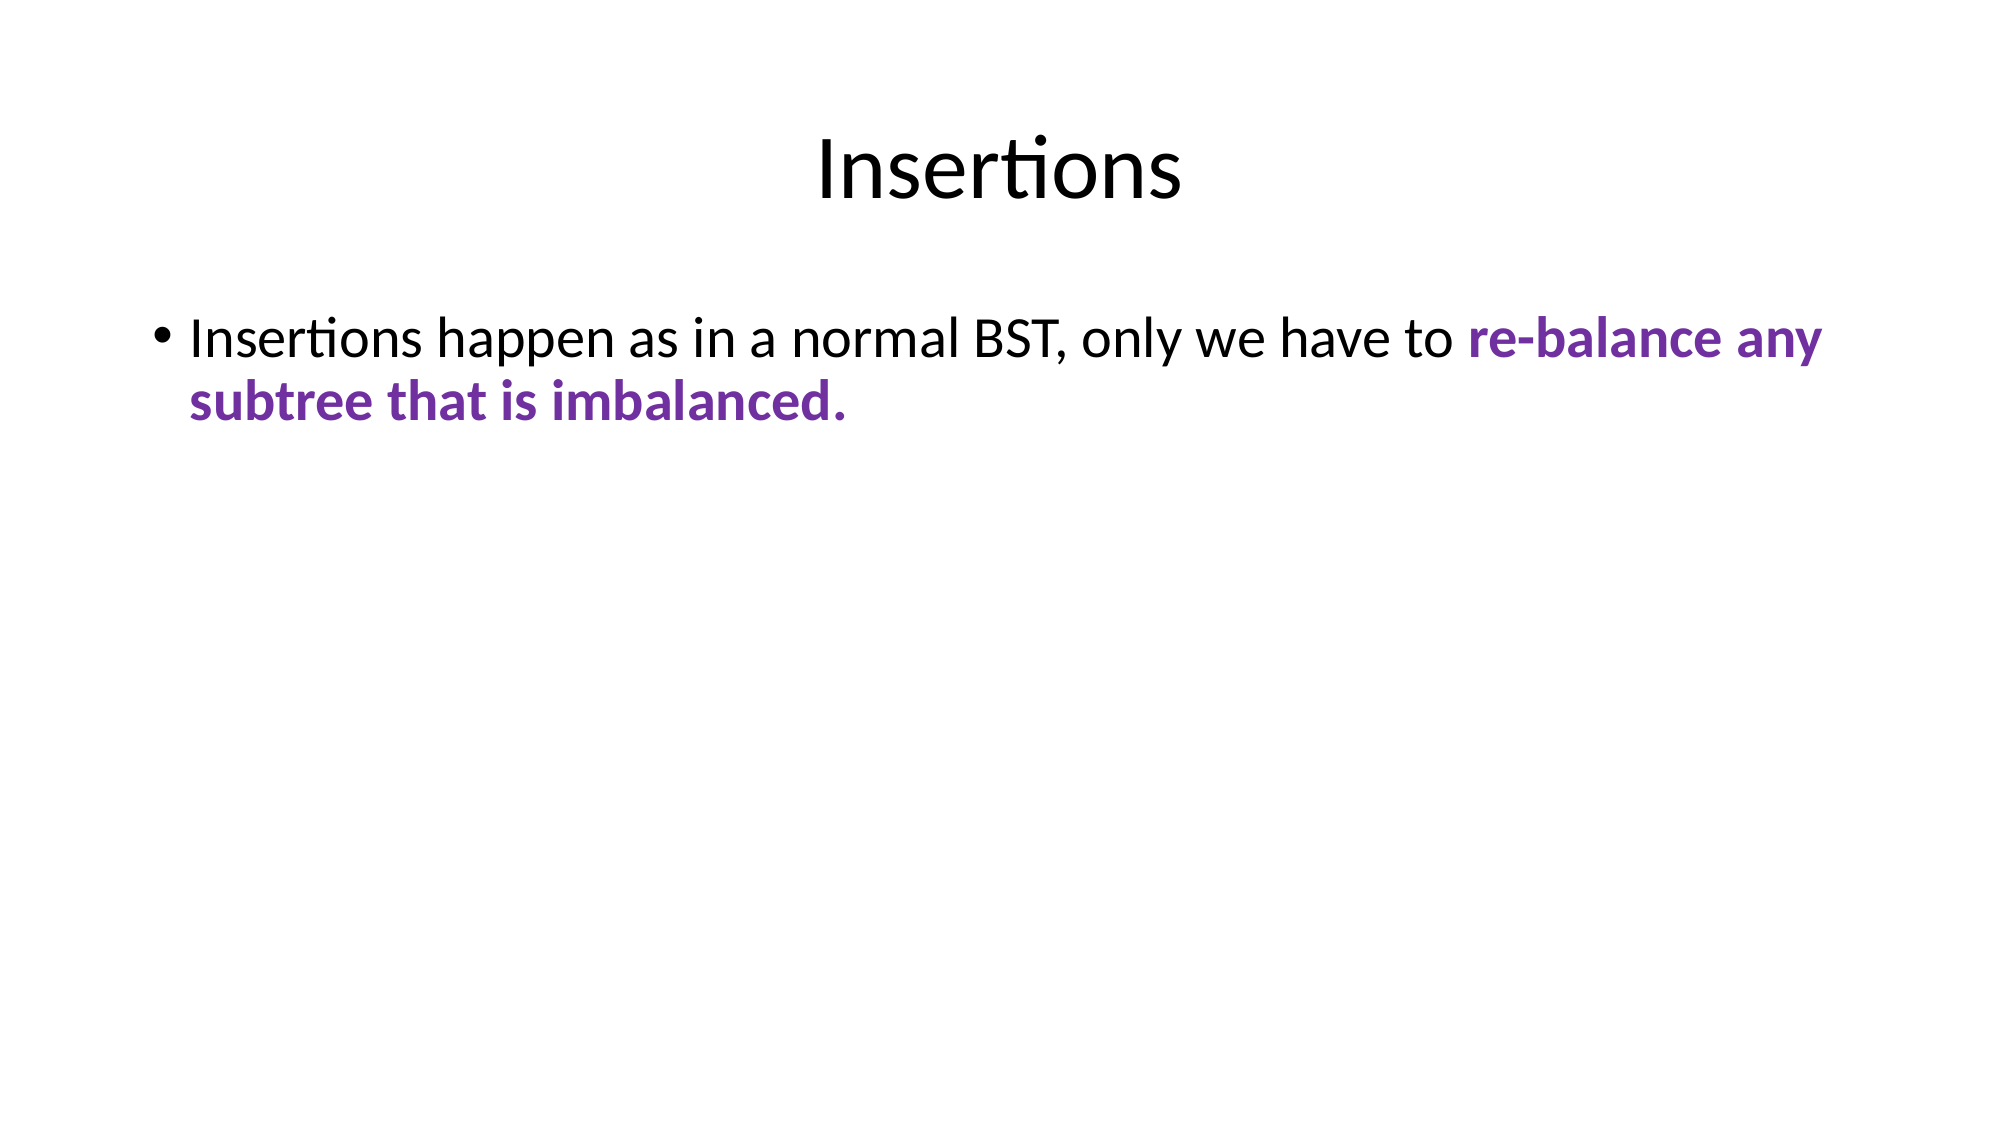

# Insertions
Insertions happen as in a normal BST, only we have to re-balance any subtree that is imbalanced.